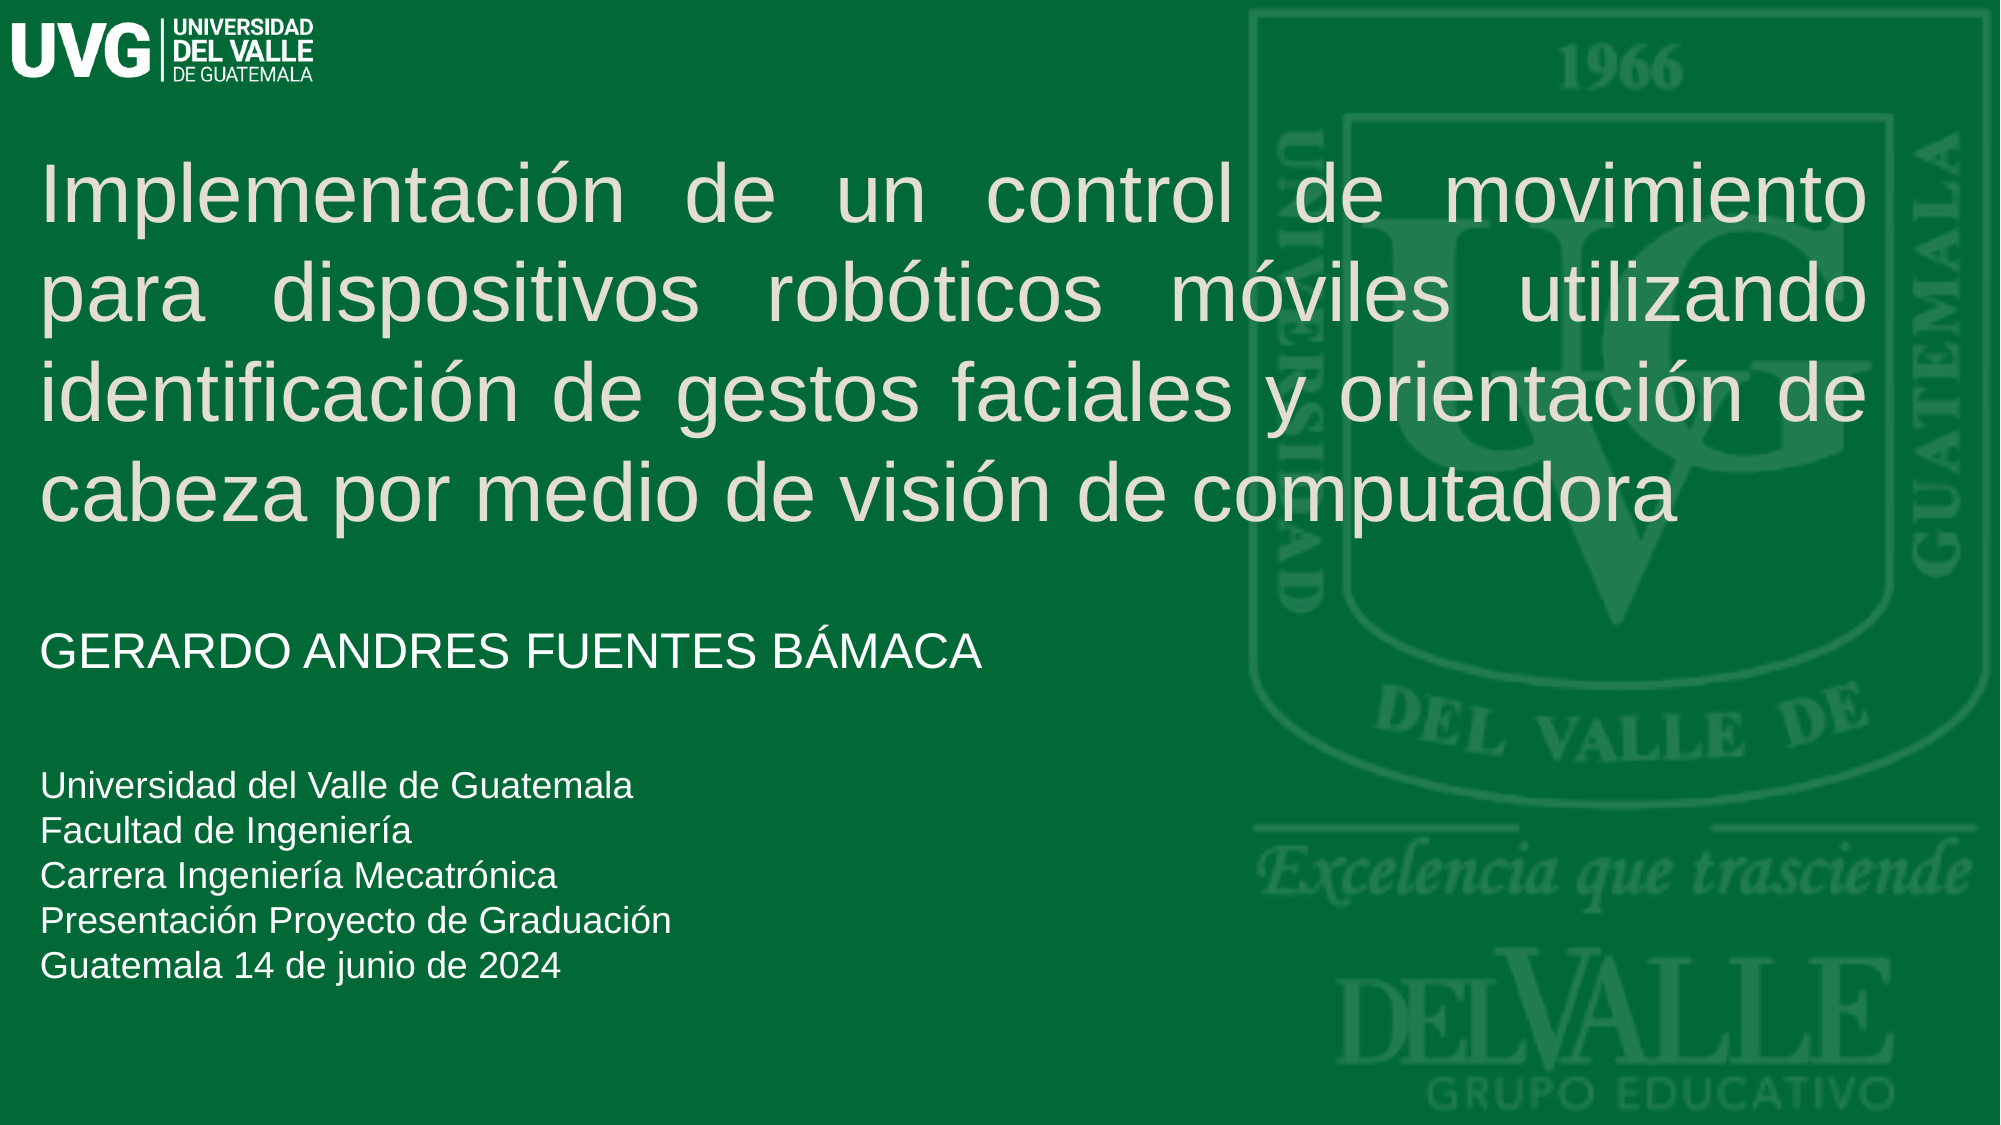

# Implementación de un control de movimiento para dispositivos robóticos móviles utilizando identificación de gestos faciales y orientación de cabeza por medio de visión de computadora
GERARDO ANDRES FUENTES BÁMACA
Universidad del Valle de Guatemala
Facultad de Ingeniería
Carrera Ingeniería Mecatrónica
Presentación Proyecto de Graduación
Guatemala 14 de junio de 2024